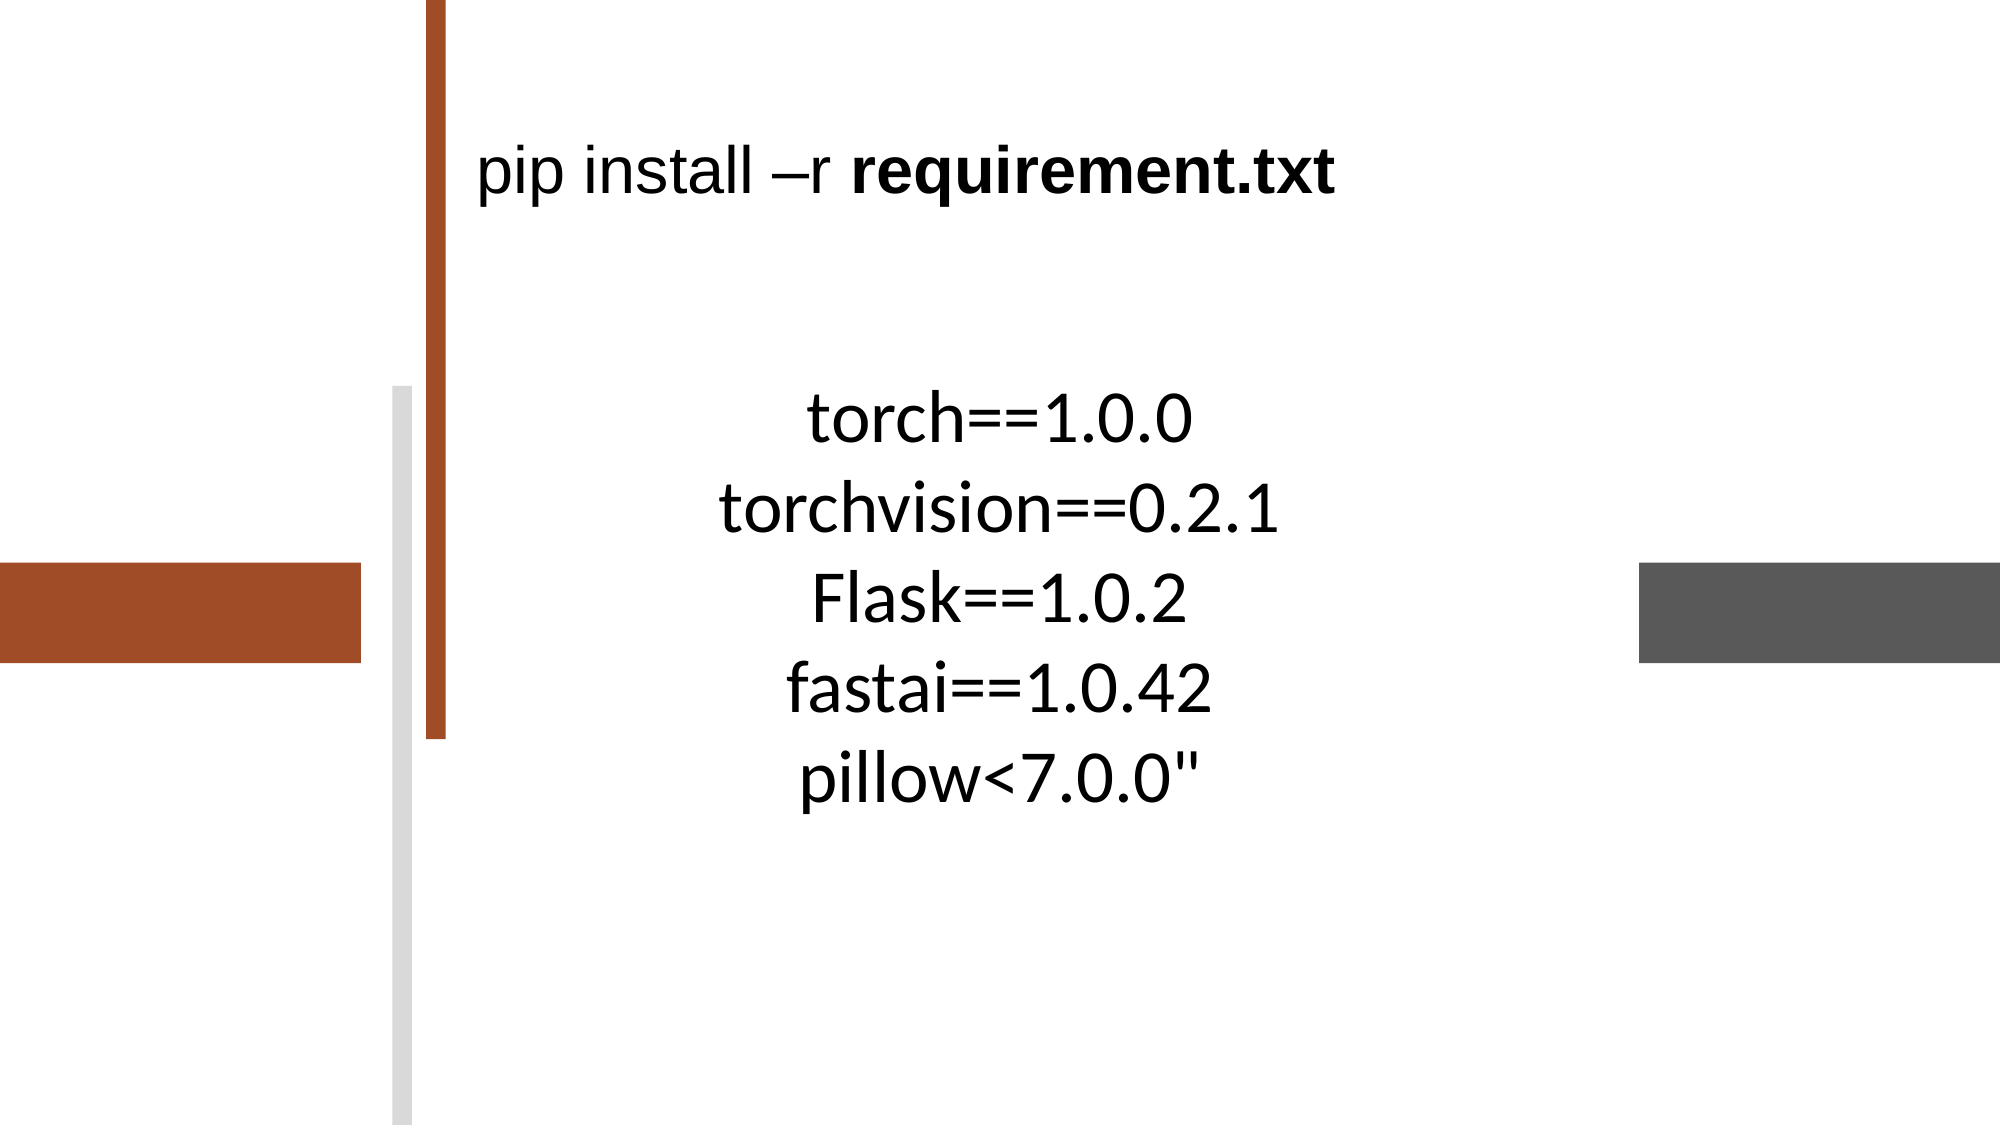

pip install –r requirement.txt
torch==1.0.0
torchvision==0.2.1
Flask==1.0.2
fastai==1.0.42
pillow<7.0.0"

.